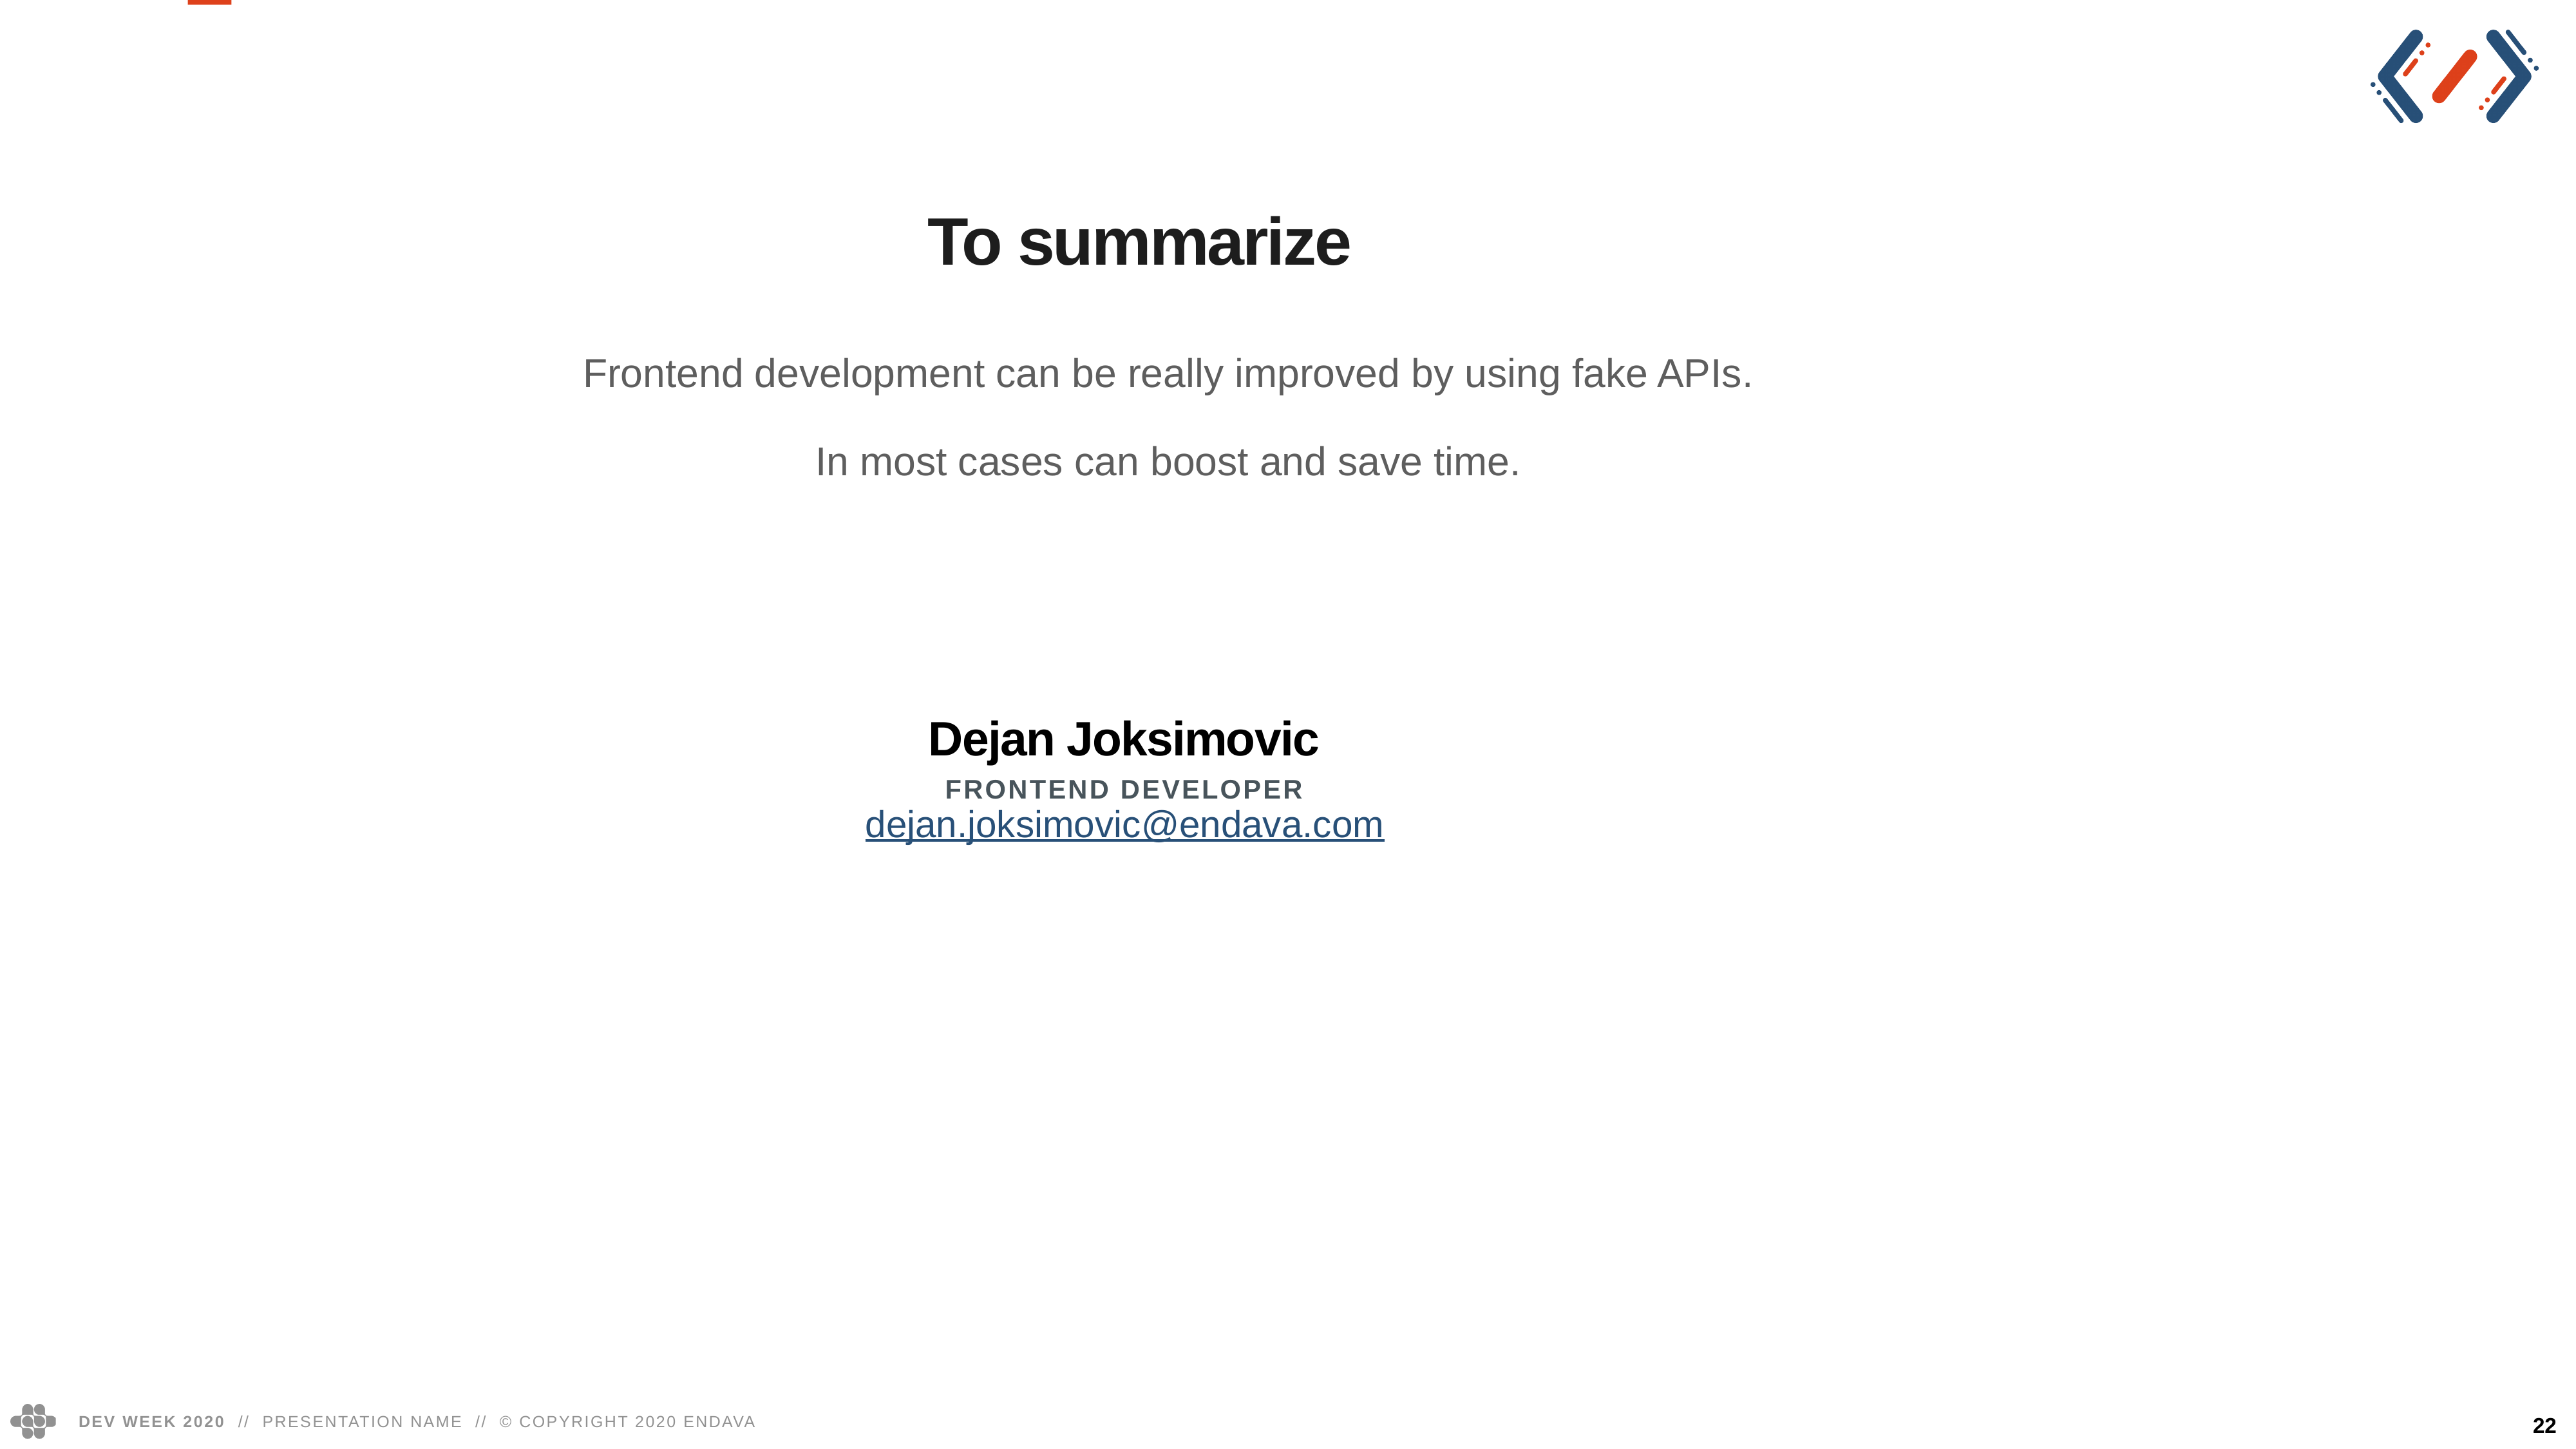

To summarize
Frontend development can be really improved by using fake APIs.
In most cases can boost and save time.
Dejan Joksimovic
Frontend developer

dejan.joksimovic@endava.com
22